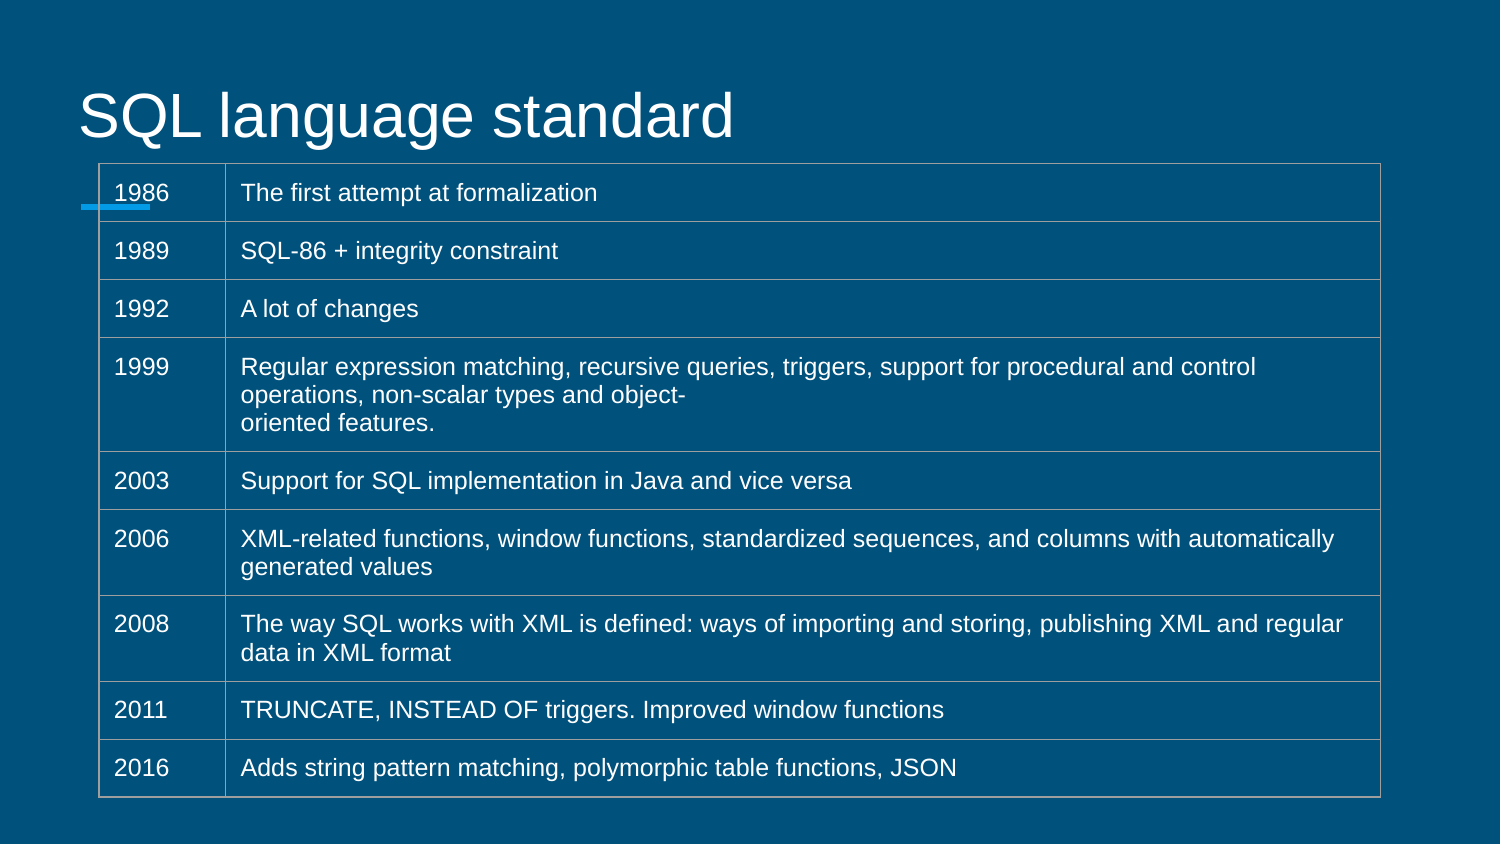

# SQL language standard
| 1986 | The first attempt at formalization |
| --- | --- |
| 1989 | SQL-86 + integrity constraint |
| 1992 | A lot of changes |
| 1999 | Regular expression matching, recursive queries, triggers, support for procedural and control operations, non-scalar types and object- oriented features. |
| 2003 | Support for SQL implementation in Java and vice versa |
| 2006 | XML-related functions, window functions, standardized sequences, and columns with automatically generated values |
| 2008 | The way SQL works with XML is defined: ways of importing and storing, publishing XML and regular data in XML format |
| 2011 | TRUNCATE, INSTEAD OF triggers. Improved window functions |
| 2016 | Adds string pattern matching, polymorphic table functions, JSON |